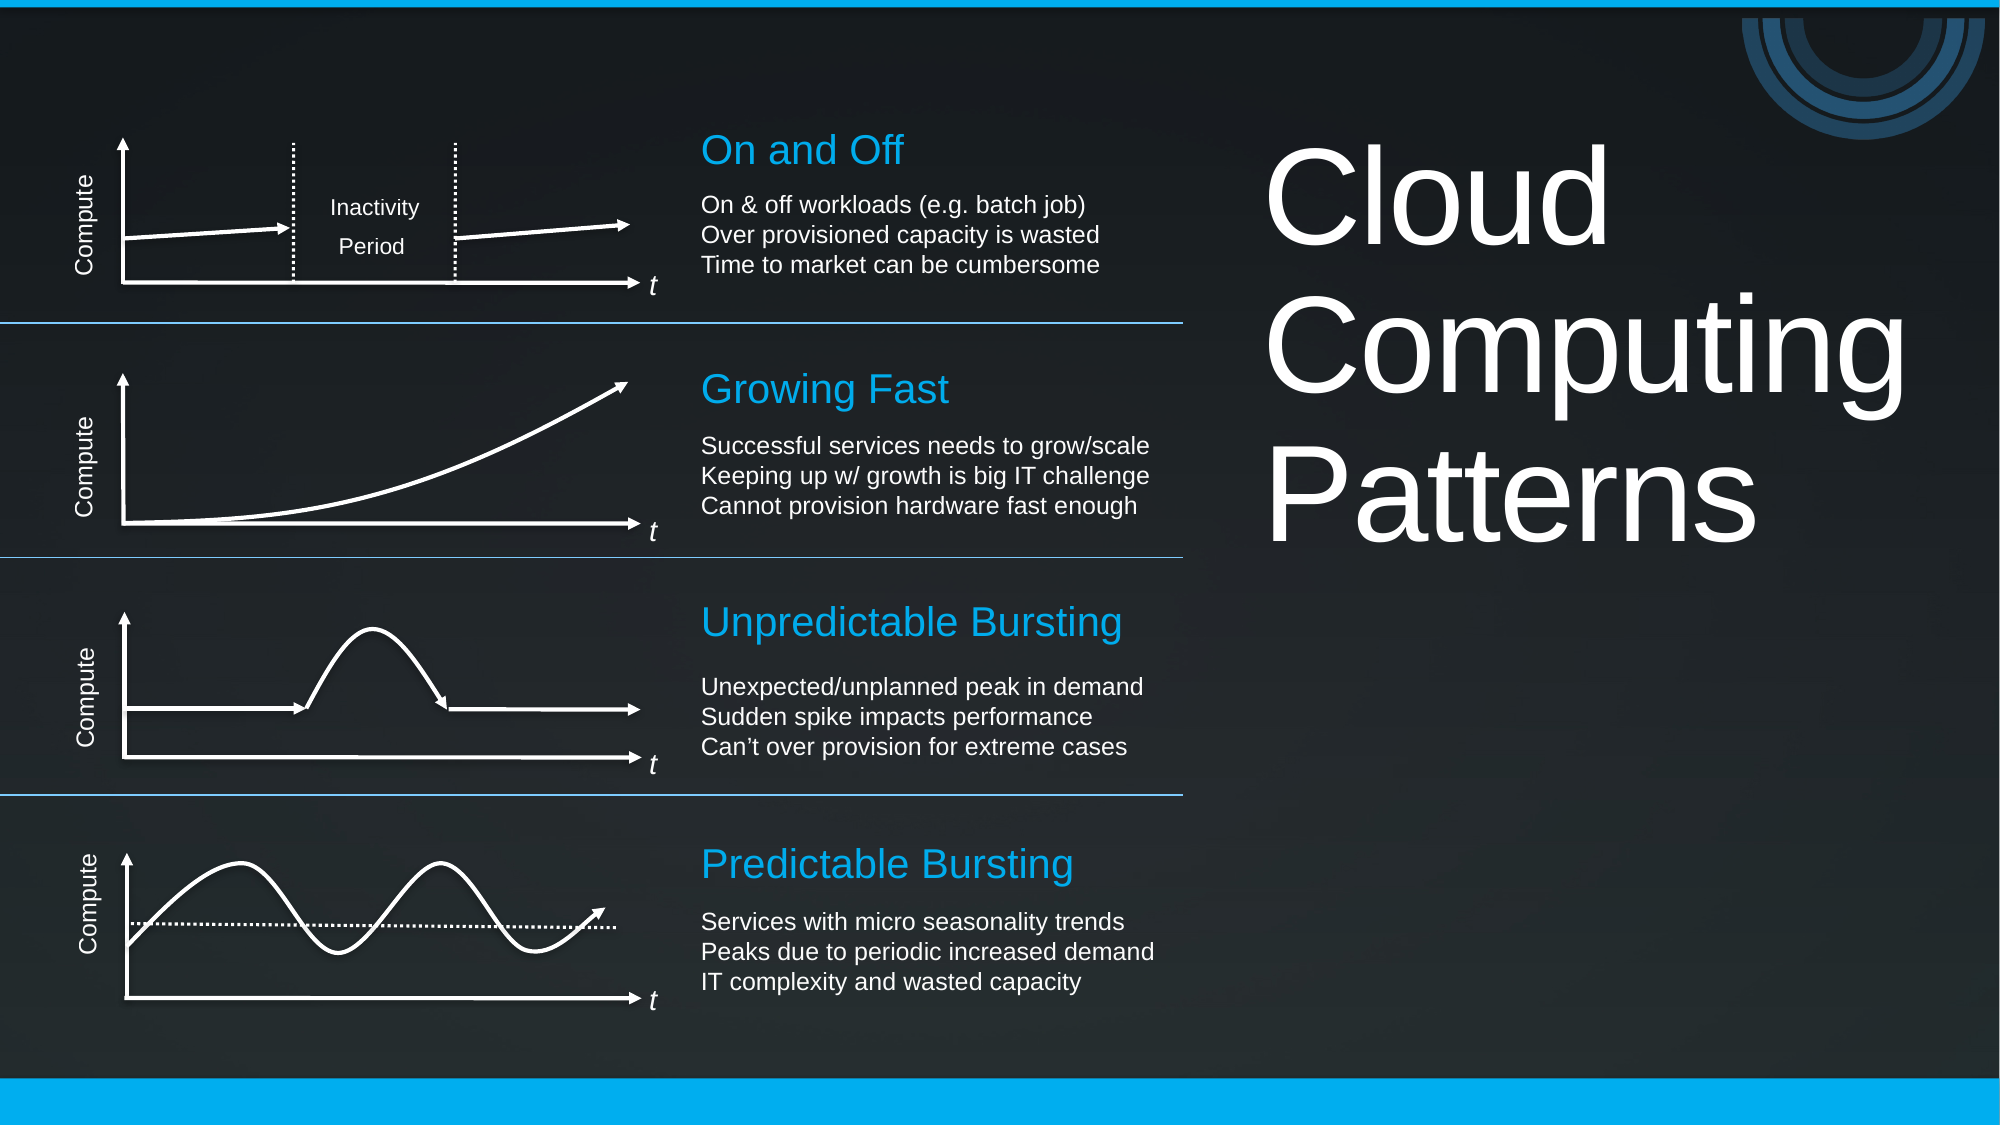

On and Off
On & off workloads (e.g. batch job)
Over provisioned capacity is wasted
Time to market can be cumbersome
# Cloud Computing Patterns

Inactivity
Period
Compute
t
t
t
t
Growing Fast
Successful services needs to grow/scale
Keeping up w/ growth is big IT challenge
Cannot provision hardware fast enough

Compute
Unpredictable Bursting
Unexpected/unplanned peak in demand
Sudden spike impacts performance
Can’t over provision for extreme cases

Compute

Compute
Predictable Bursting
Services with micro seasonality trends
Peaks due to periodic increased demand
IT complexity and wasted capacity